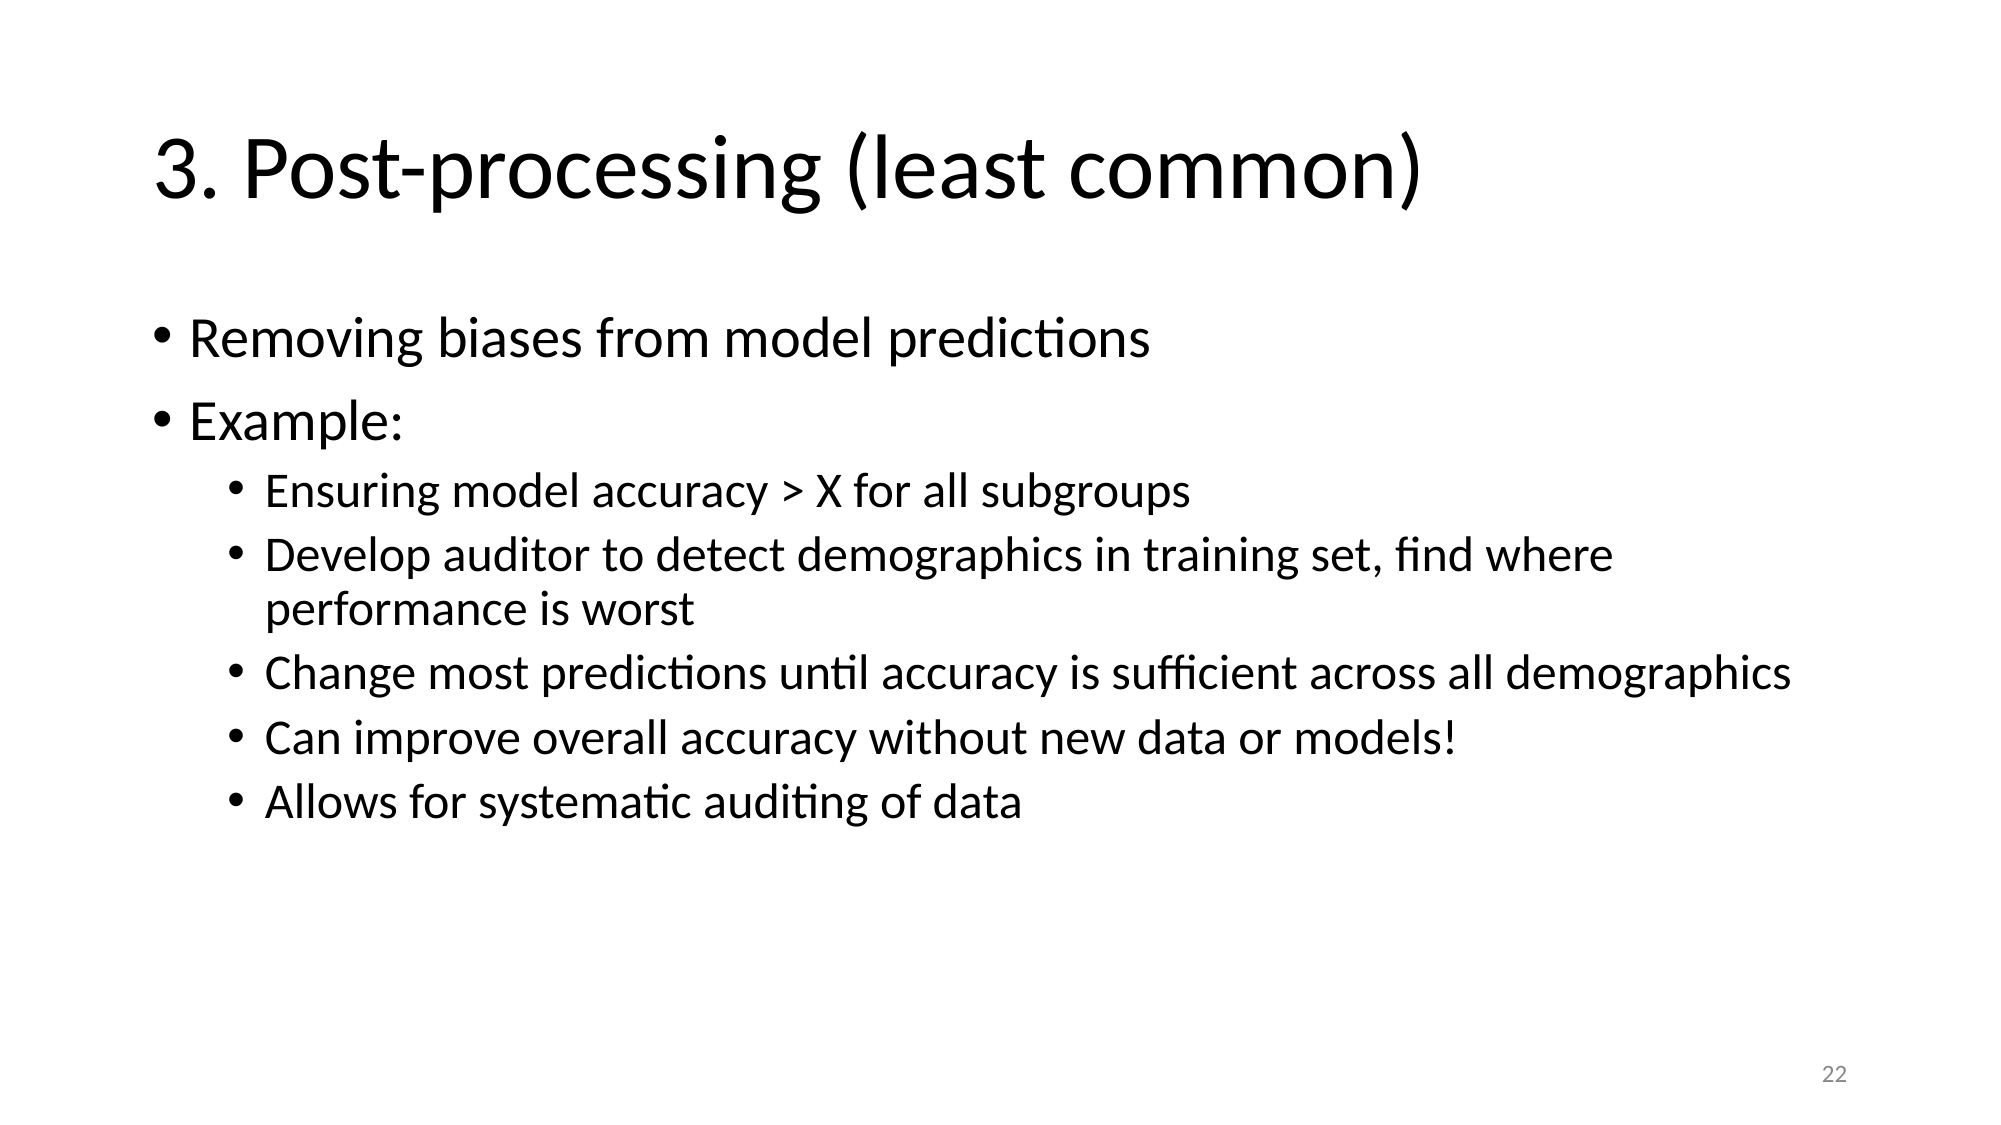

# 3. Post-processing (least common)
Removing biases from model predictions
Example:
Ensuring model accuracy > X for all subgroups
Develop auditor to detect demographics in training set, find where performance is worst
Change most predictions until accuracy is sufficient across all demographics
Can improve overall accuracy without new data or models!
Allows for systematic auditing of data

22